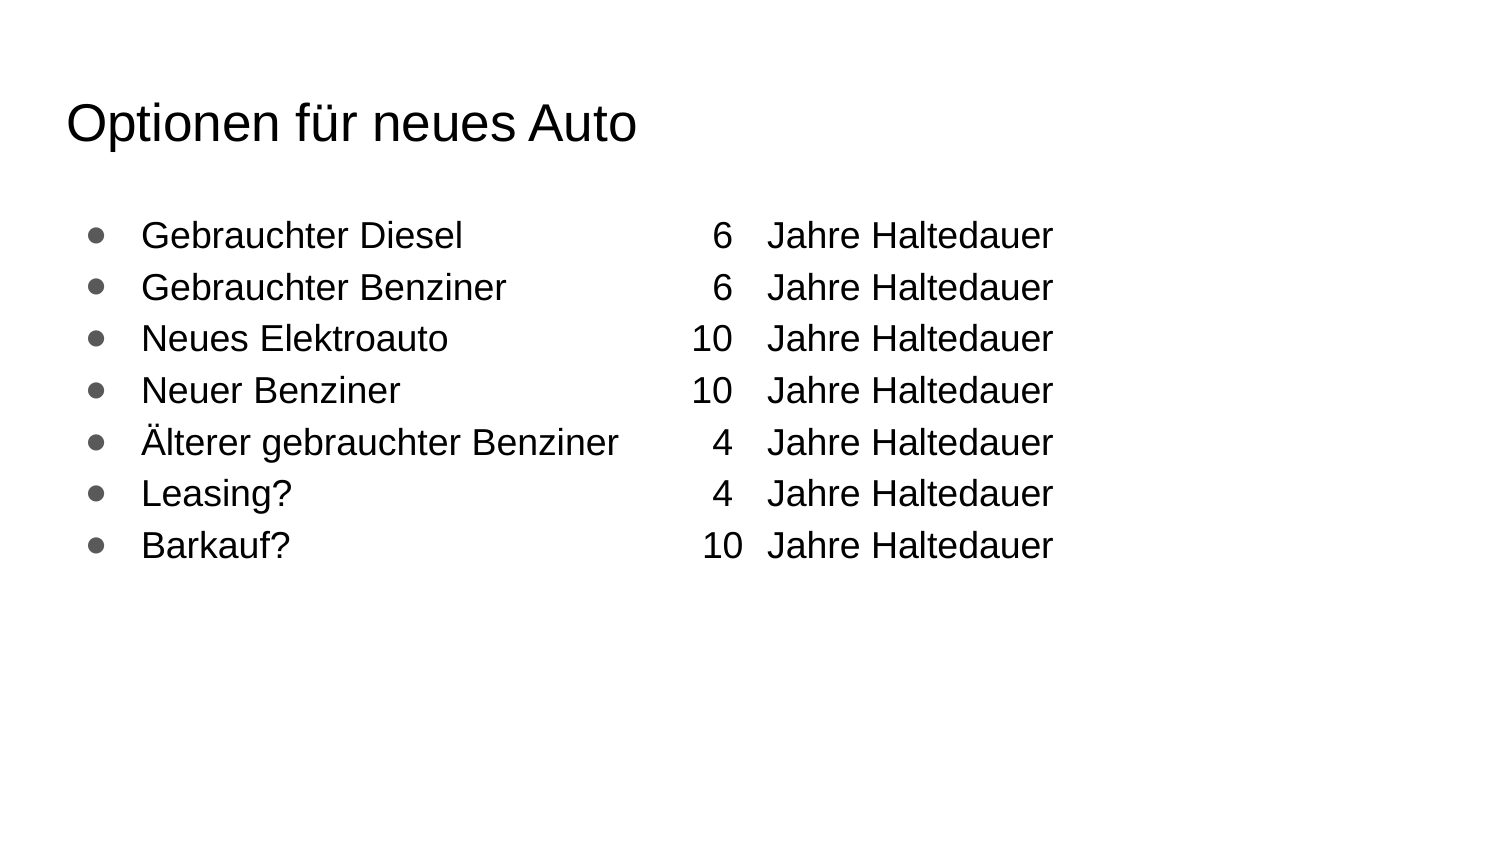

# Optionen für neues Auto
Gebrauchter Diesel 	6 	Jahre Haltedauer
Gebrauchter Benziner 	6 	Jahre Haltedauer
Neues Elektroauto 	10 	Jahre Haltedauer
Neuer Benziner 	10 	Jahre Haltedauer
Älterer gebrauchter Benziner 	4 	Jahre Haltedauer
Leasing?  	4 	Jahre Haltedauer
Barkauf?                          	10	Jahre Haltedauer